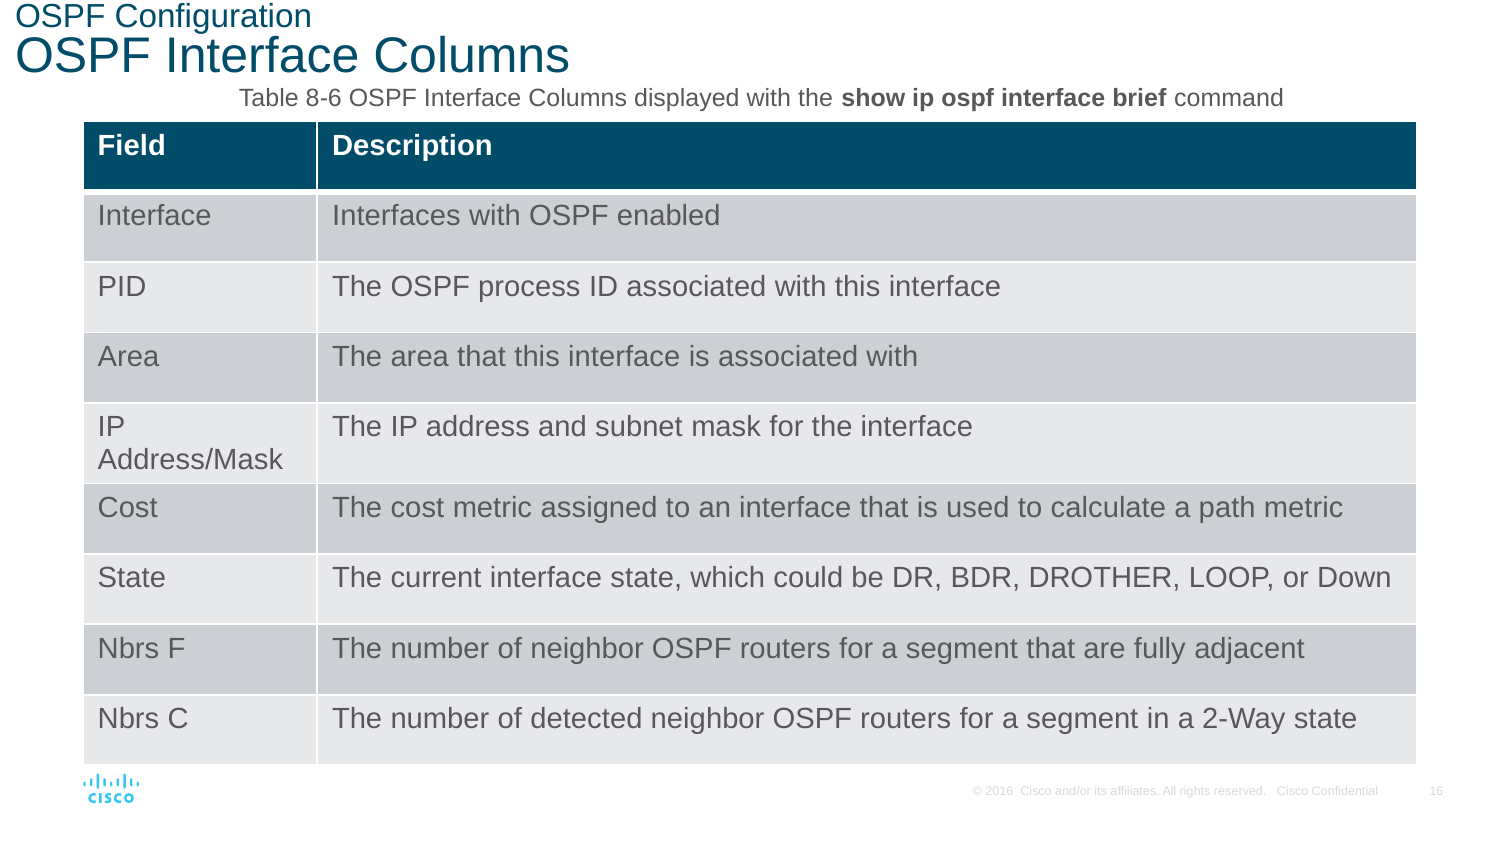

# OSPF Configuration OSPF Interface Columns
Table 8-6 OSPF Interface Columns displayed with the show ip ospf interface brief command
| Field | Description |
| --- | --- |
| Interface | Interfaces with OSPF enabled |
| PID | The OSPF process ID associated with this interface |
| Area | The area that this interface is associated with |
| IP Address/Mask | The IP address and subnet mask for the interface |
| Cost | The cost metric assigned to an interface that is used to calculate a path metric |
| State | The current interface state, which could be DR, BDR, DROTHER, LOOP, or Down |
| Nbrs F | The number of neighbor OSPF routers for a segment that are fully adjacent |
| Nbrs C | The number of detected neighbor OSPF routers for a segment in a 2-Way state |